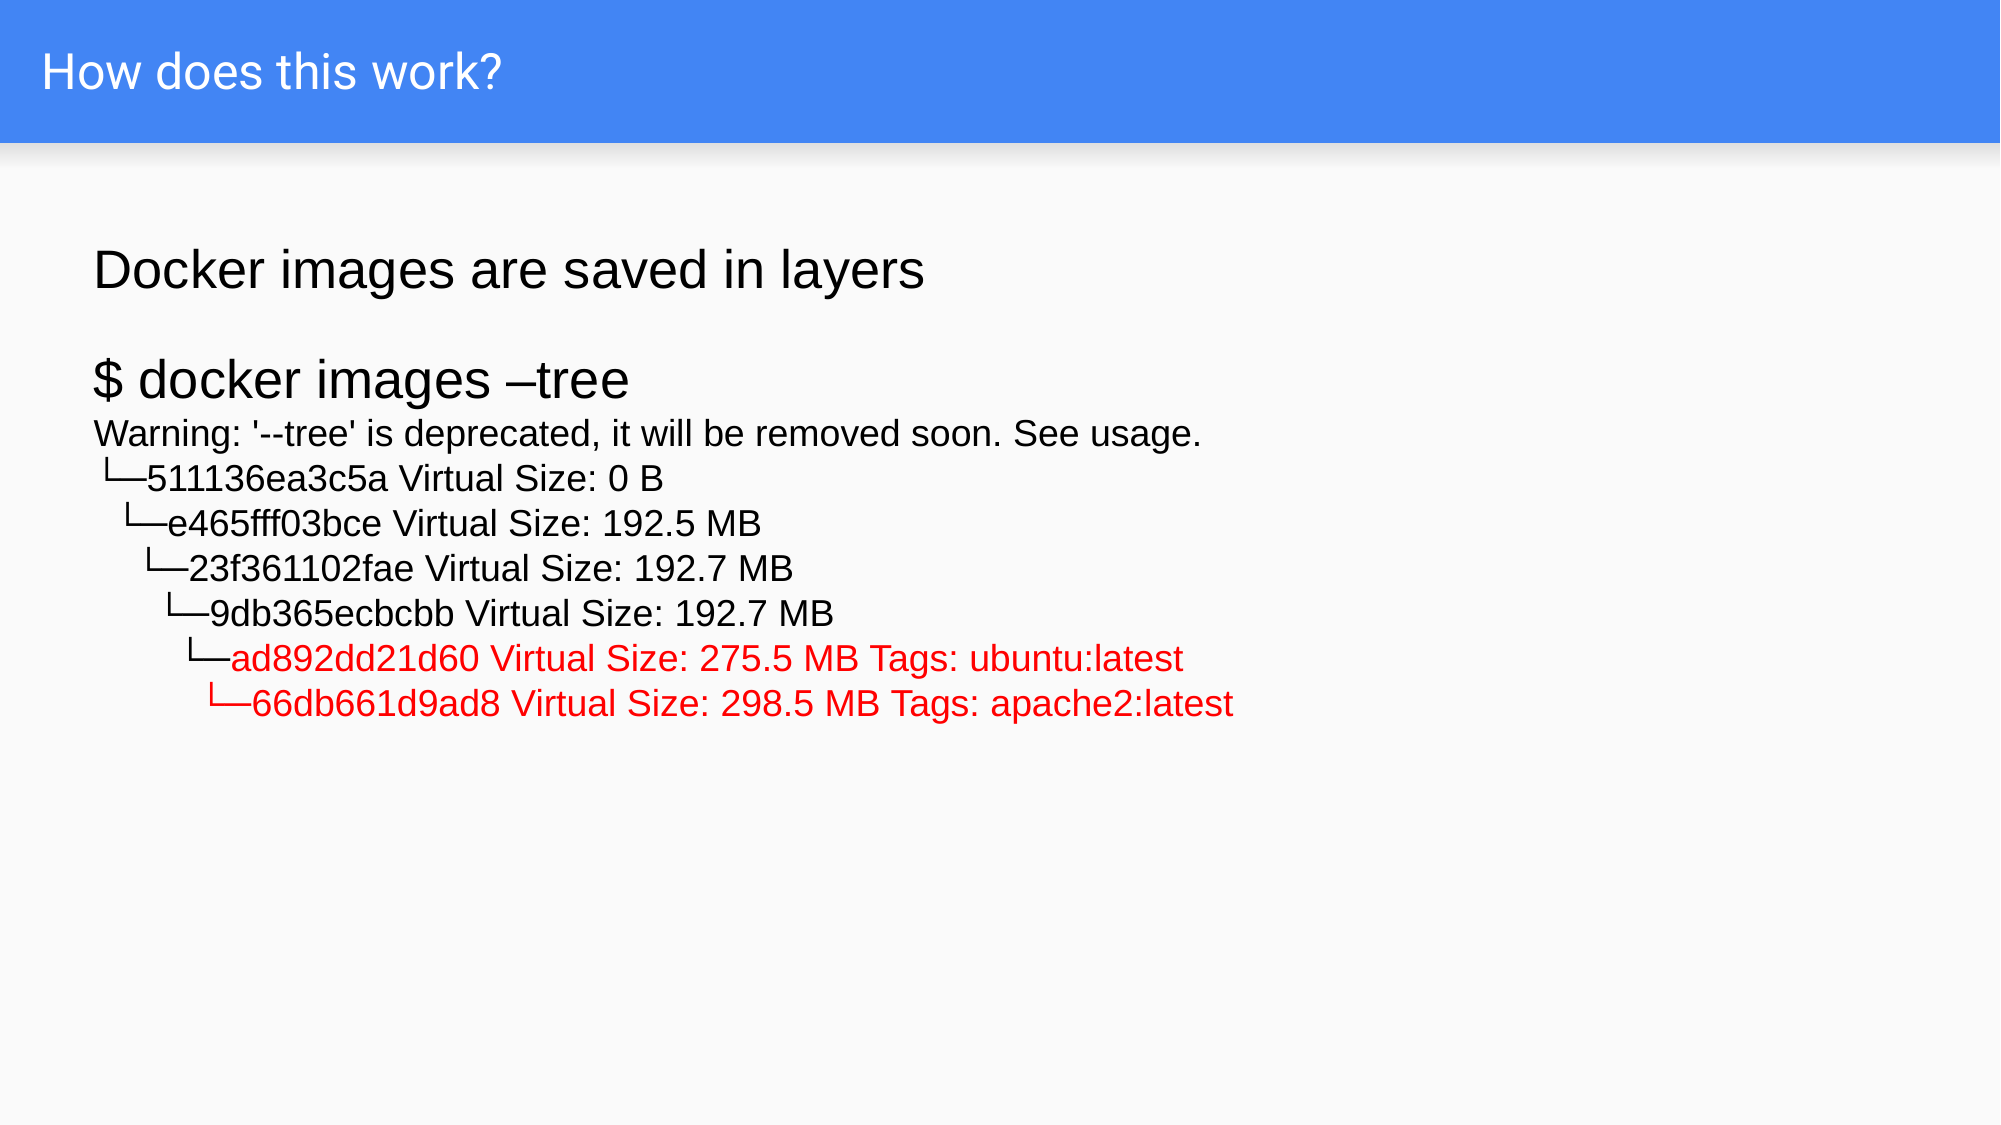

# How does this work?
Docker images are saved in layers

$ docker images –tree
Warning: '--tree' is deprecated, it will be removed soon. See usage.
└─511136ea3c5a Virtual Size: 0 B
  └─e465fff03bce Virtual Size: 192.5 MB
    └─23f361102fae Virtual Size: 192.7 MB
      └─9db365ecbcbb Virtual Size: 192.7 MB
        └─ad892dd21d60 Virtual Size: 275.5 MB Tags: ubuntu:latest
          └─66db661d9ad8 Virtual Size: 298.5 MB Tags: apache2:latest